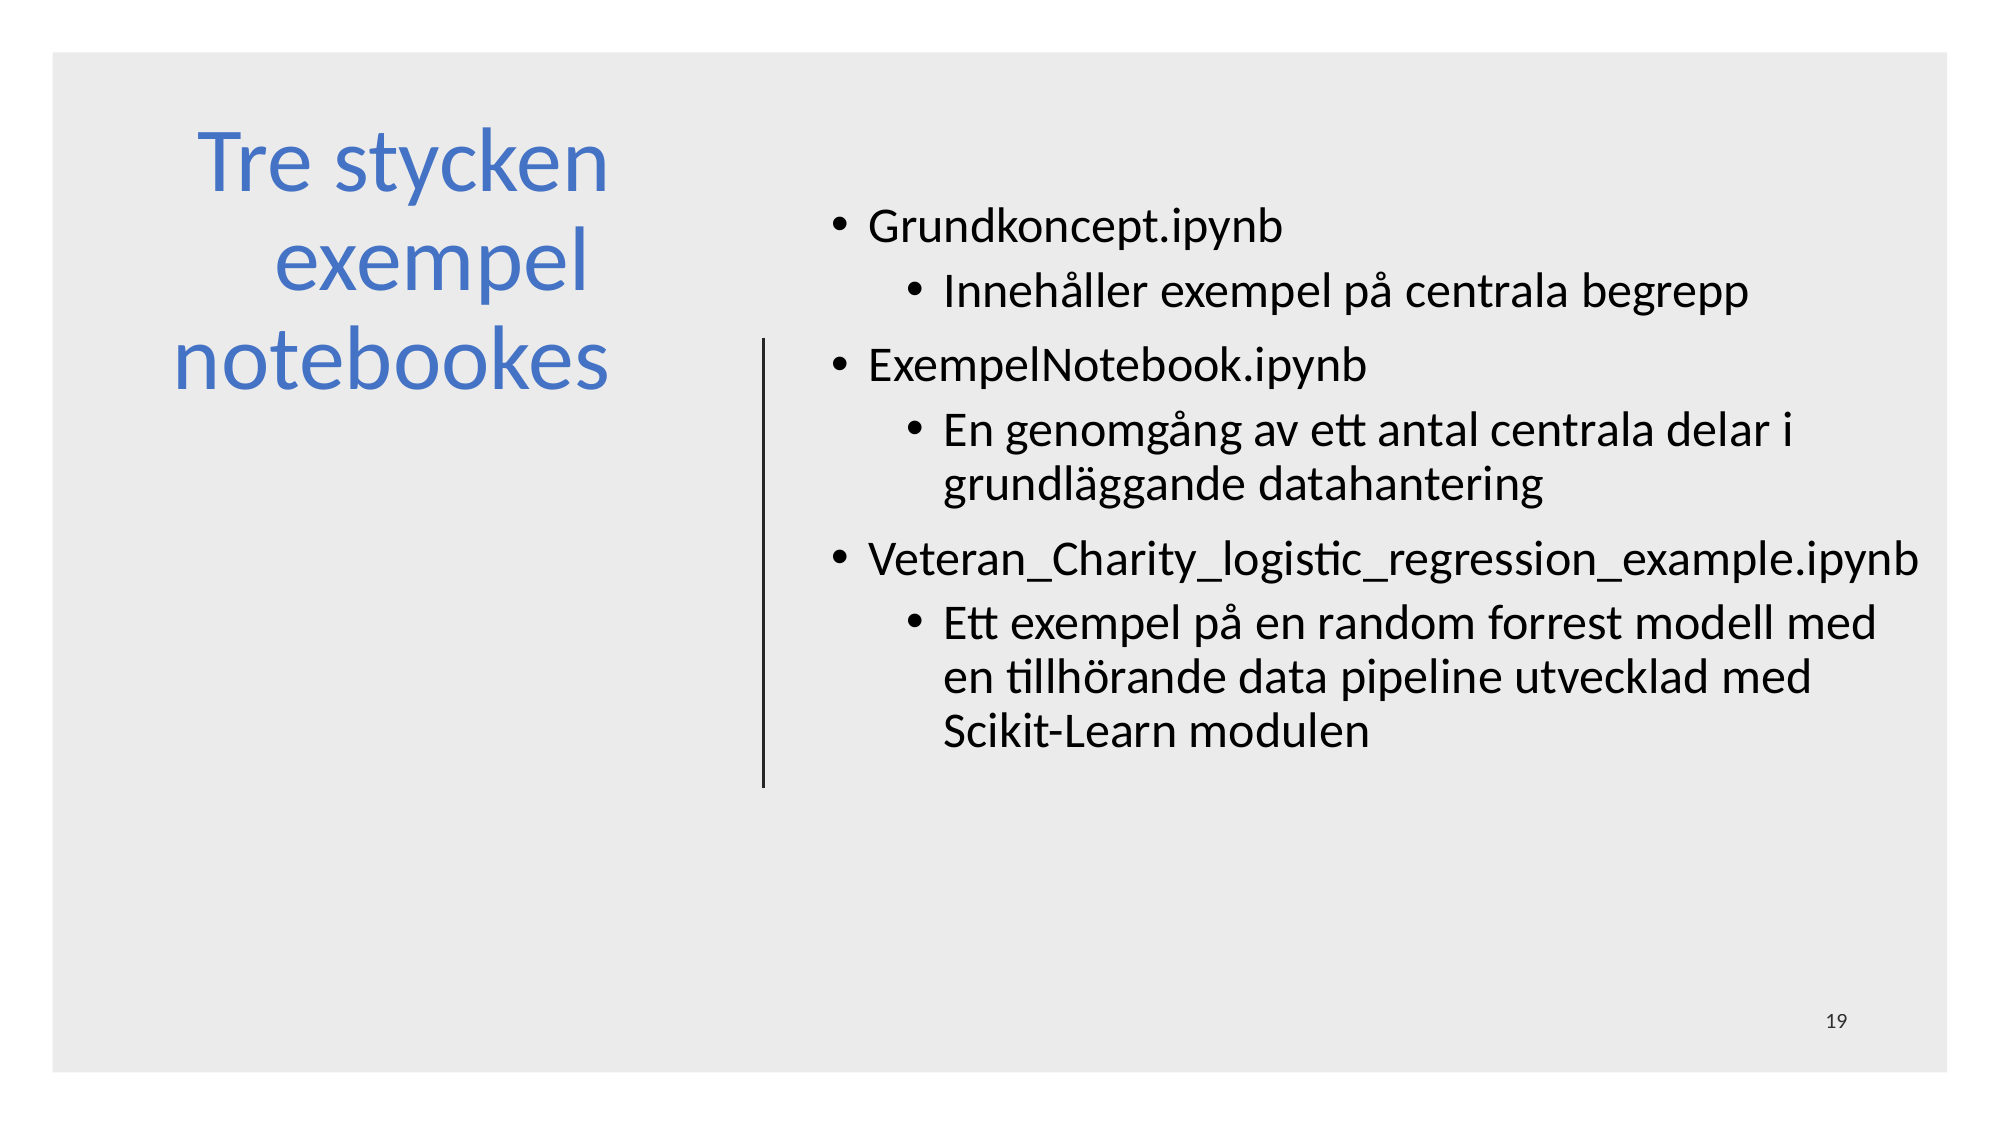

# Tre stycken exempel  notebookes

Grundkoncept.ipynb
Innehåller exempel på centrala begrepp
ExempelNotebook.ipynb
En genomgång av ett antal centrala delar i grundläggande datahantering
Veteran_Charity_logistic_regression_example.ipynb
Ett exempel på en random forrest modell med en tillhörande data pipeline utvecklad med Scikit-Learn modulen

19